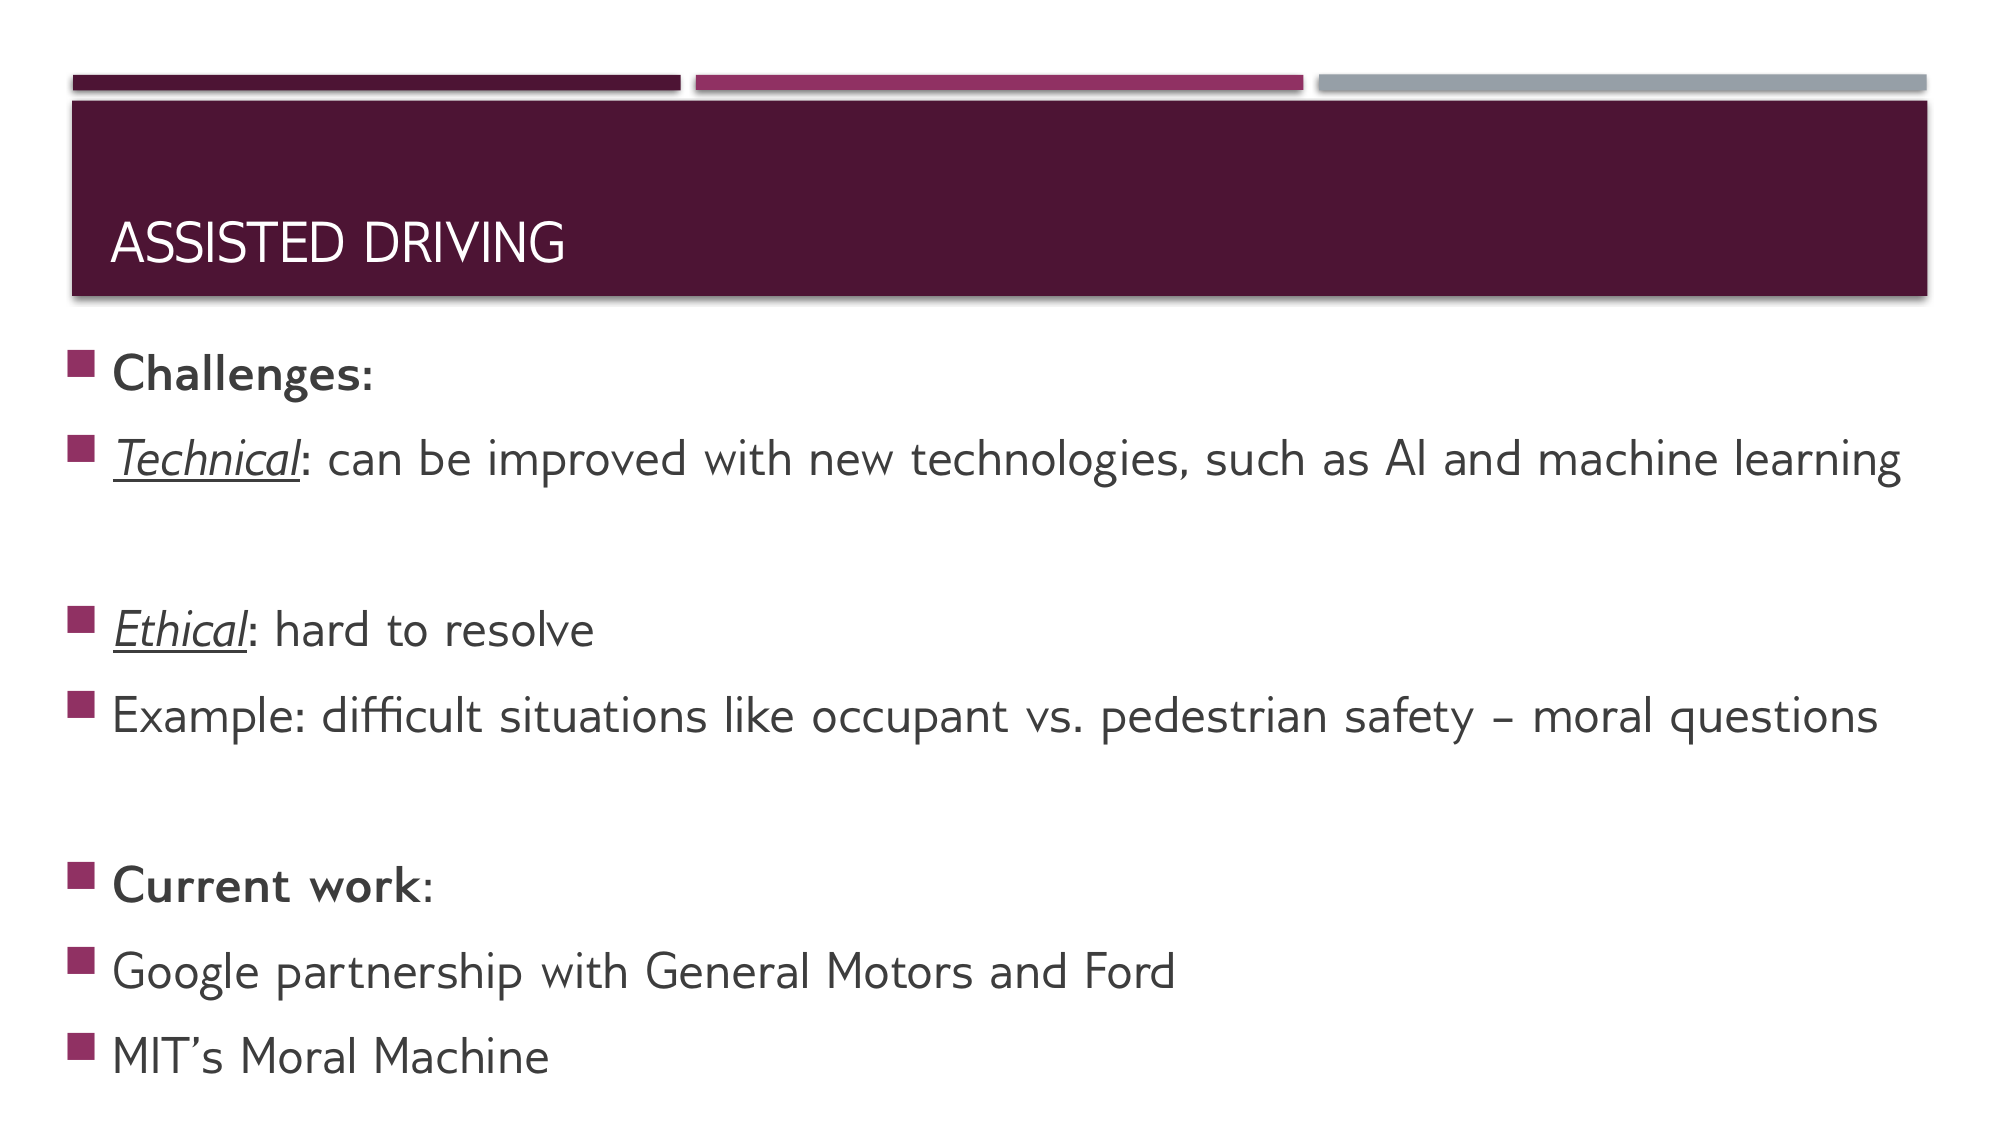

# ASSISTED DRIVING
Challenges:
Technical: can be improved with new technologies, such as AI and machine learning

Ethical: hard to resolve
Example: difficult situations like occupant vs. pedestrian safety – moral questions

Current work:
Google partnership with General Motors and Ford
MIT’s Moral Machine